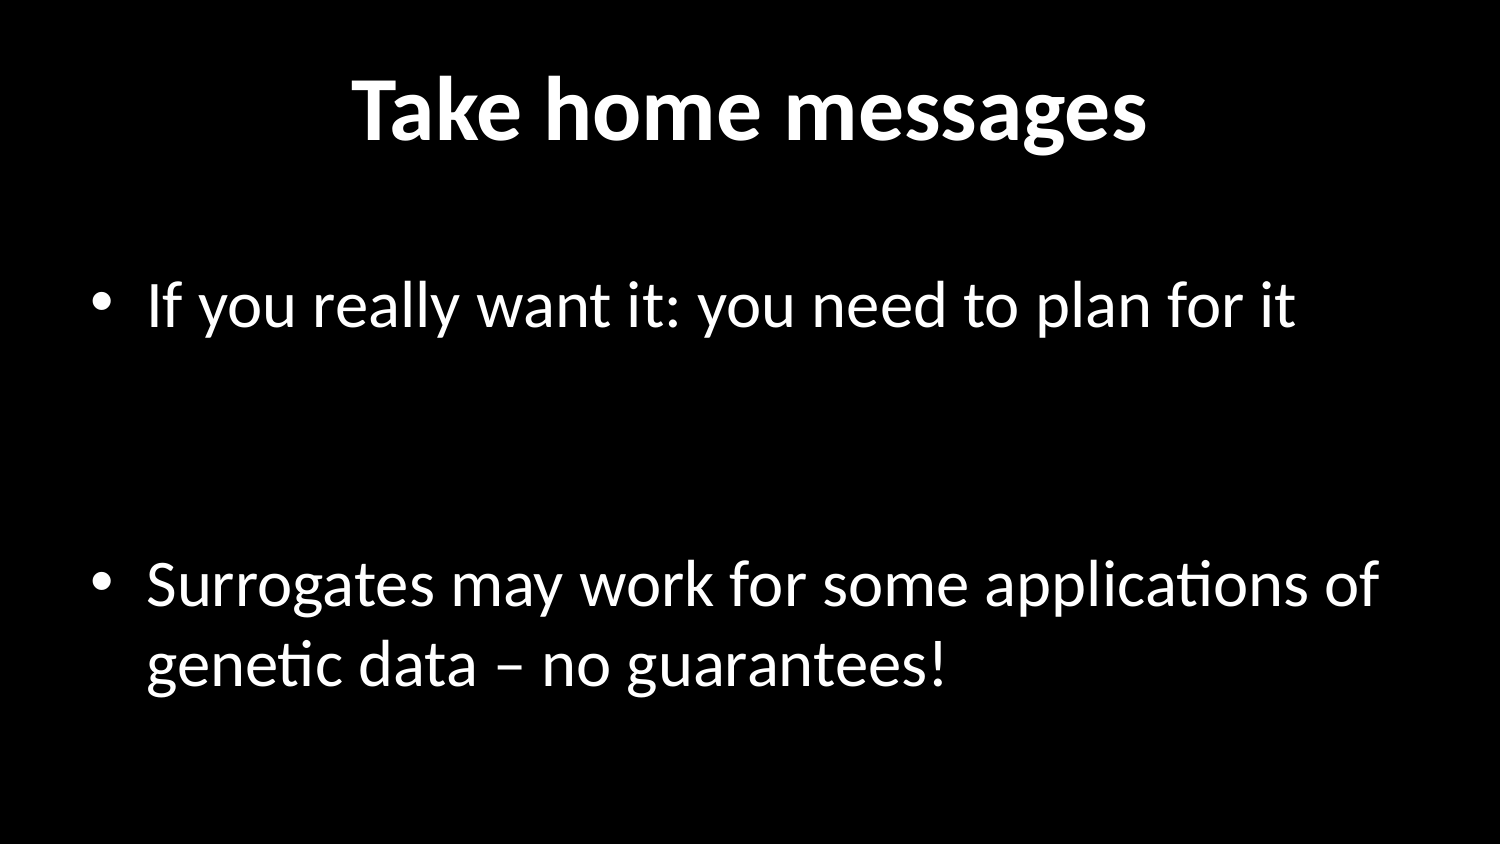

# Take home messages
If you really want it: you need to plan for it

Surrogates may work for some applications of genetic data – no guarantees!